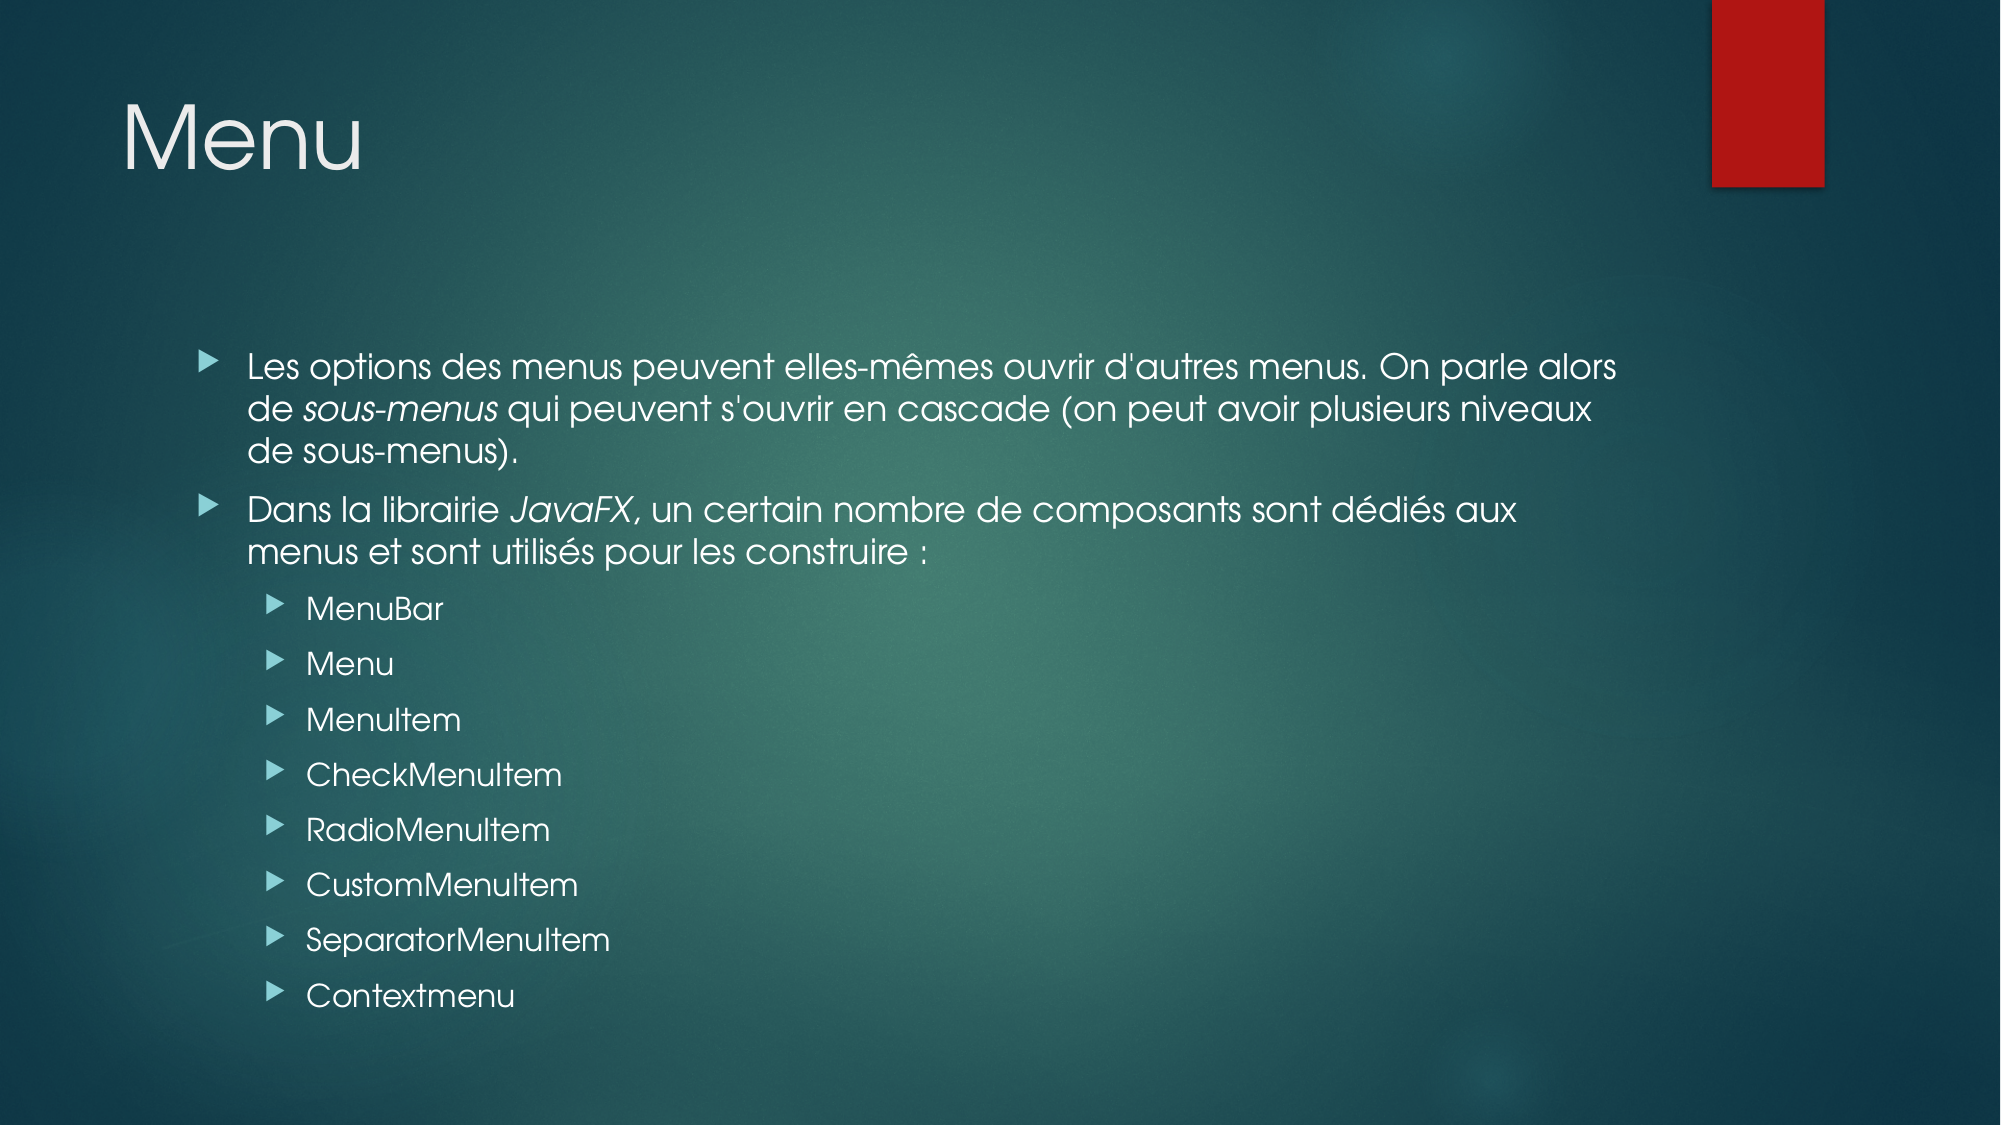

# Menu
Les options des menus peuvent elles-mêmes ouvrir d'autres menus. On parle alors de sous-menus qui peuvent s'ouvrir en cascade (on peut avoir plusieurs niveaux de sous-menus).
Dans la librairie JavaFX, un certain nombre de composants sont dédiés aux menus et sont utilisés pour les construire :
MenuBar
Menu
MenuItem
CheckMenuItem
RadioMenuItem
CustomMenuItem
SeparatorMenuItem
Contextmenu